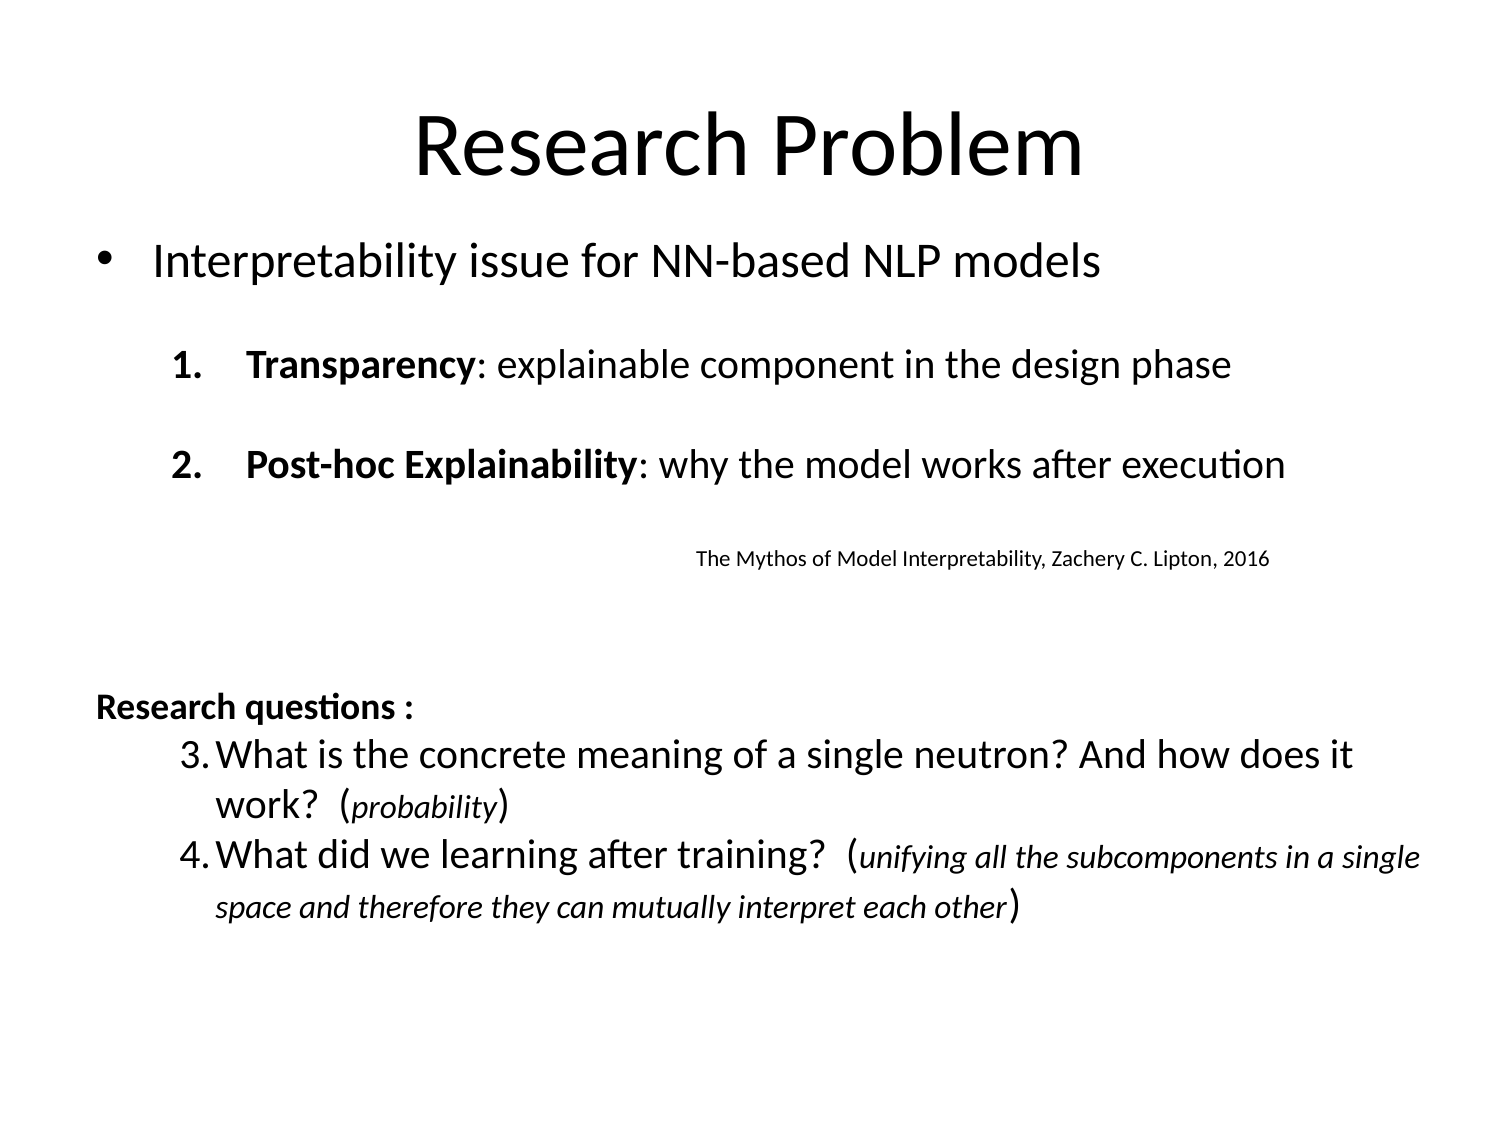

# Research Problem
Interpretability issue for NN-based NLP models

Transparency: explainable component in the design phase

Post-hoc Explainability: why the model works after execution

				The Mythos of Model Interpretability, Zachery C. Lipton, 2016

Research questions :
What is the concrete meaning of a single neutron? And how does it work?  (probability)
What did we learning after training?  (unifying all the subcomponents in a single space and therefore they can mutually interpret each other)

19